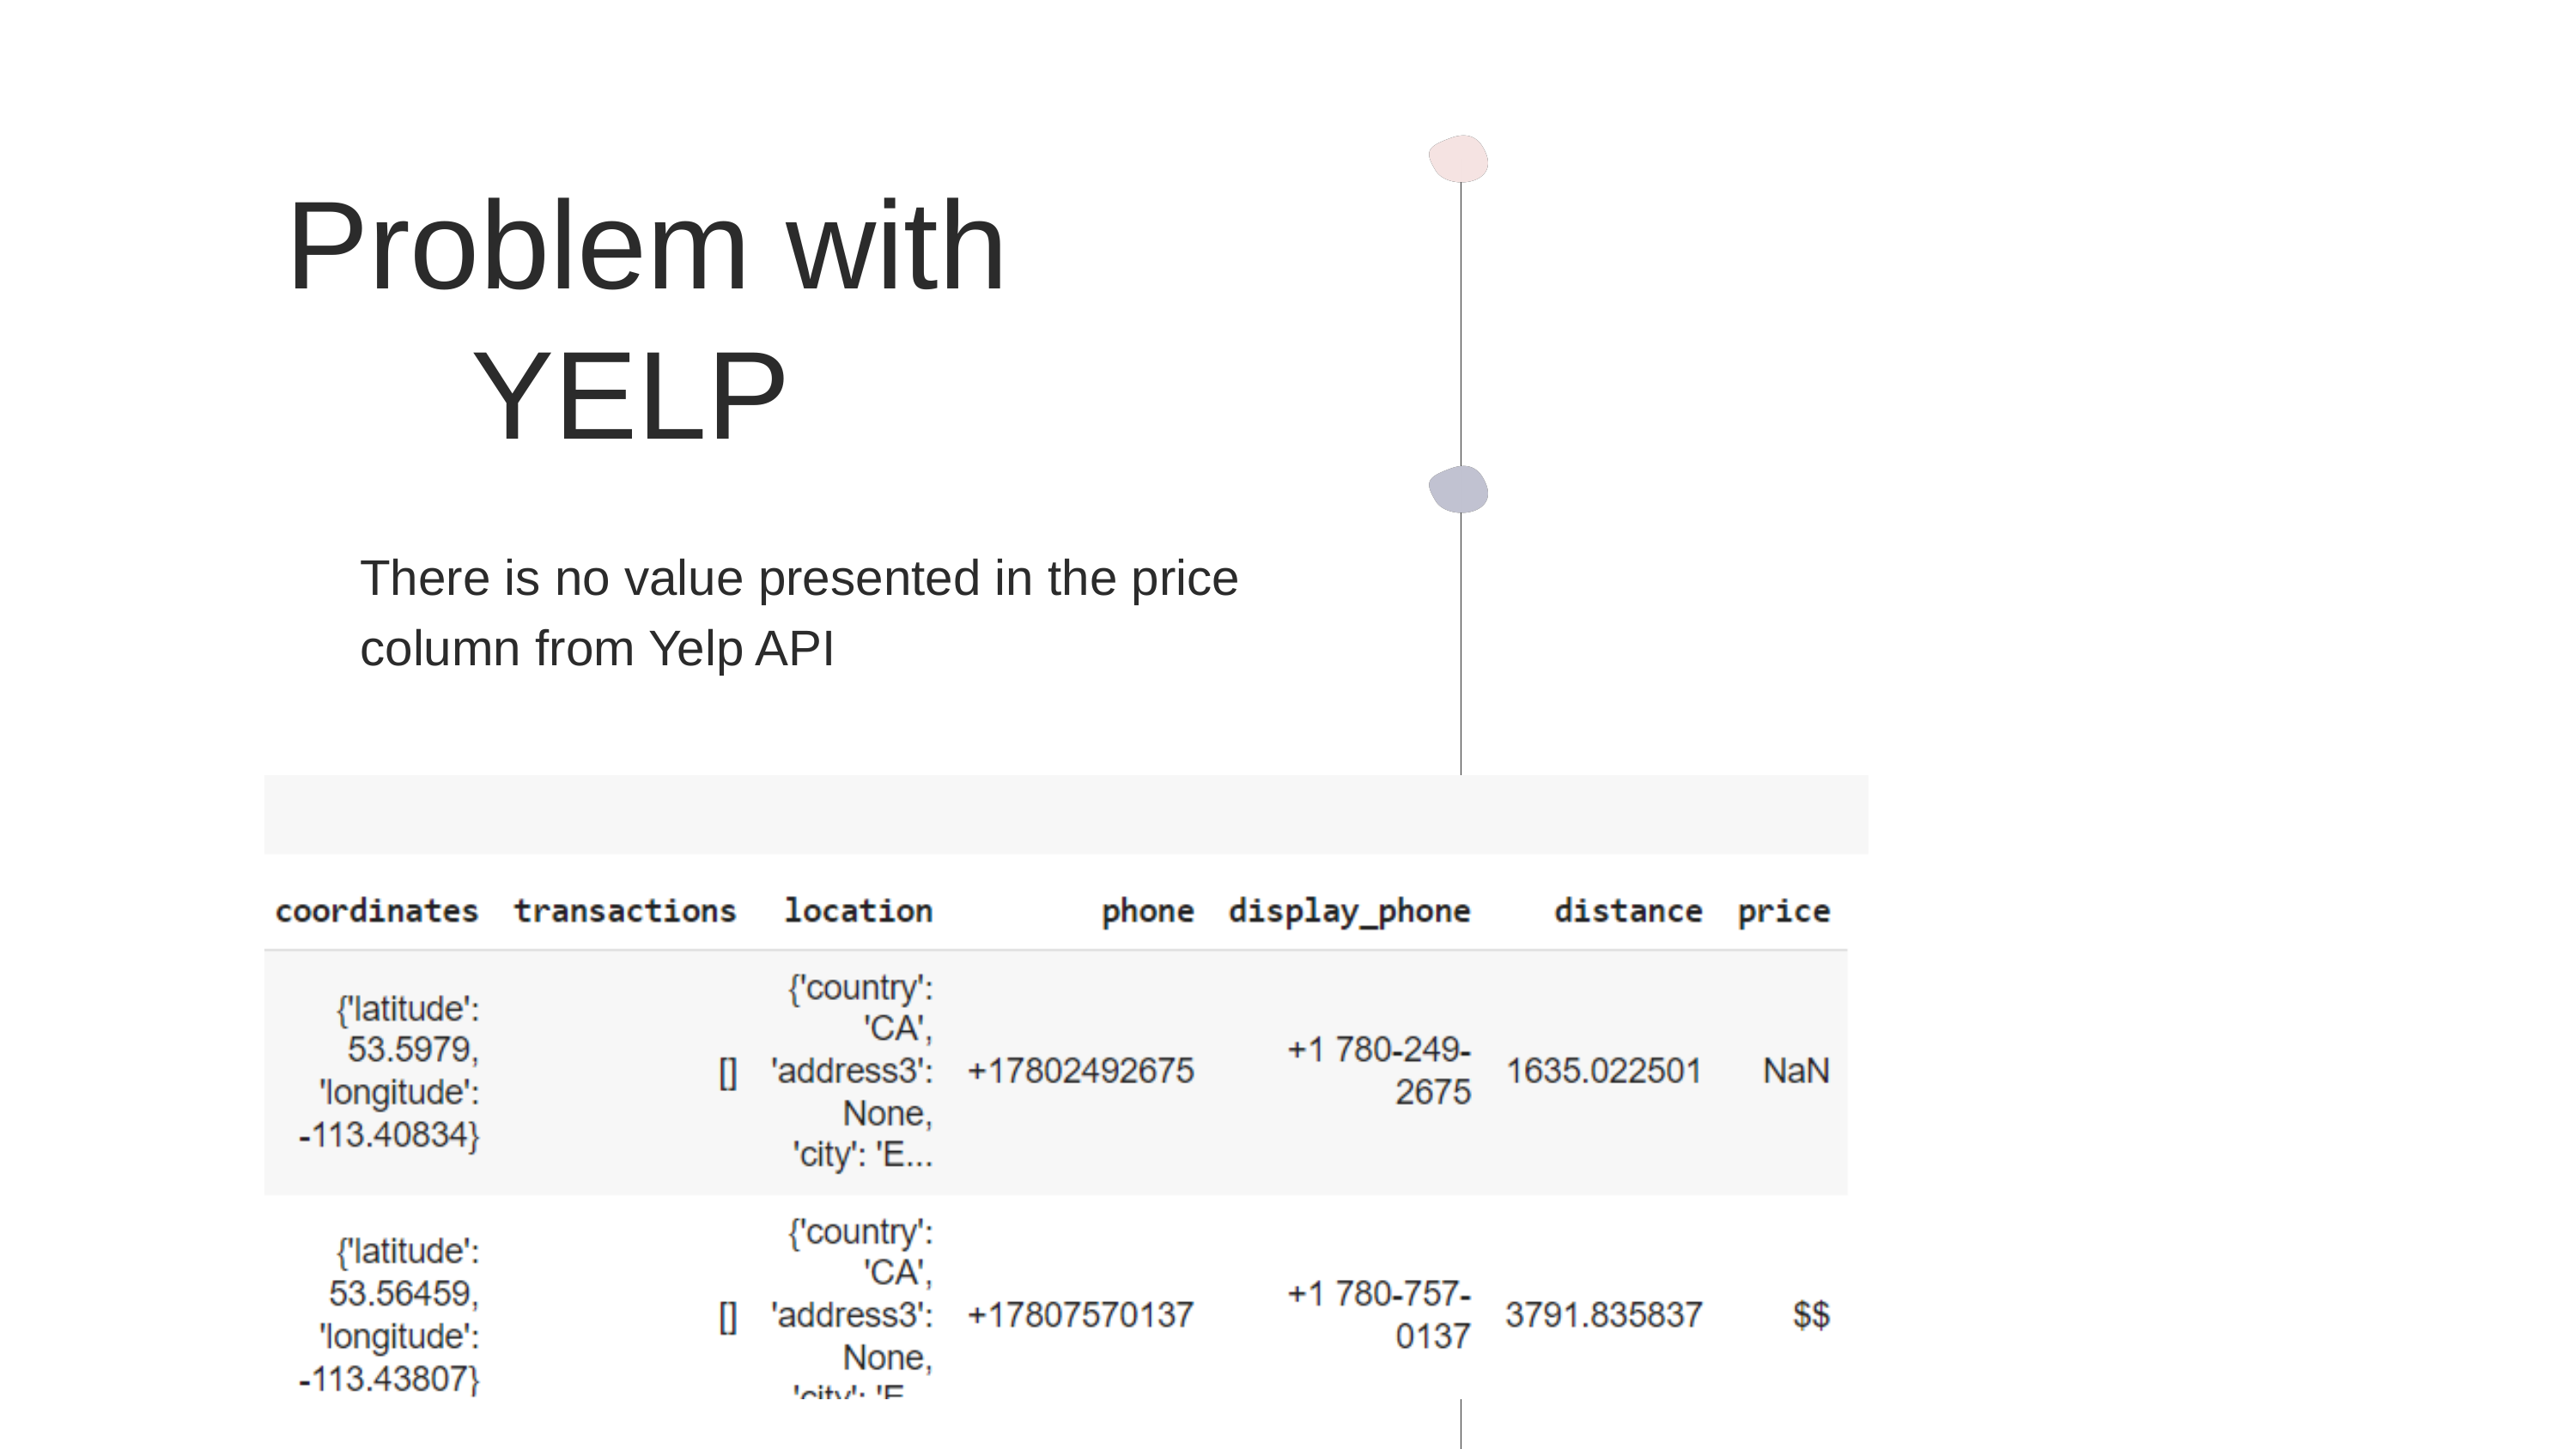

Problem with YELP

There is no value presented in the price column from Yelp API